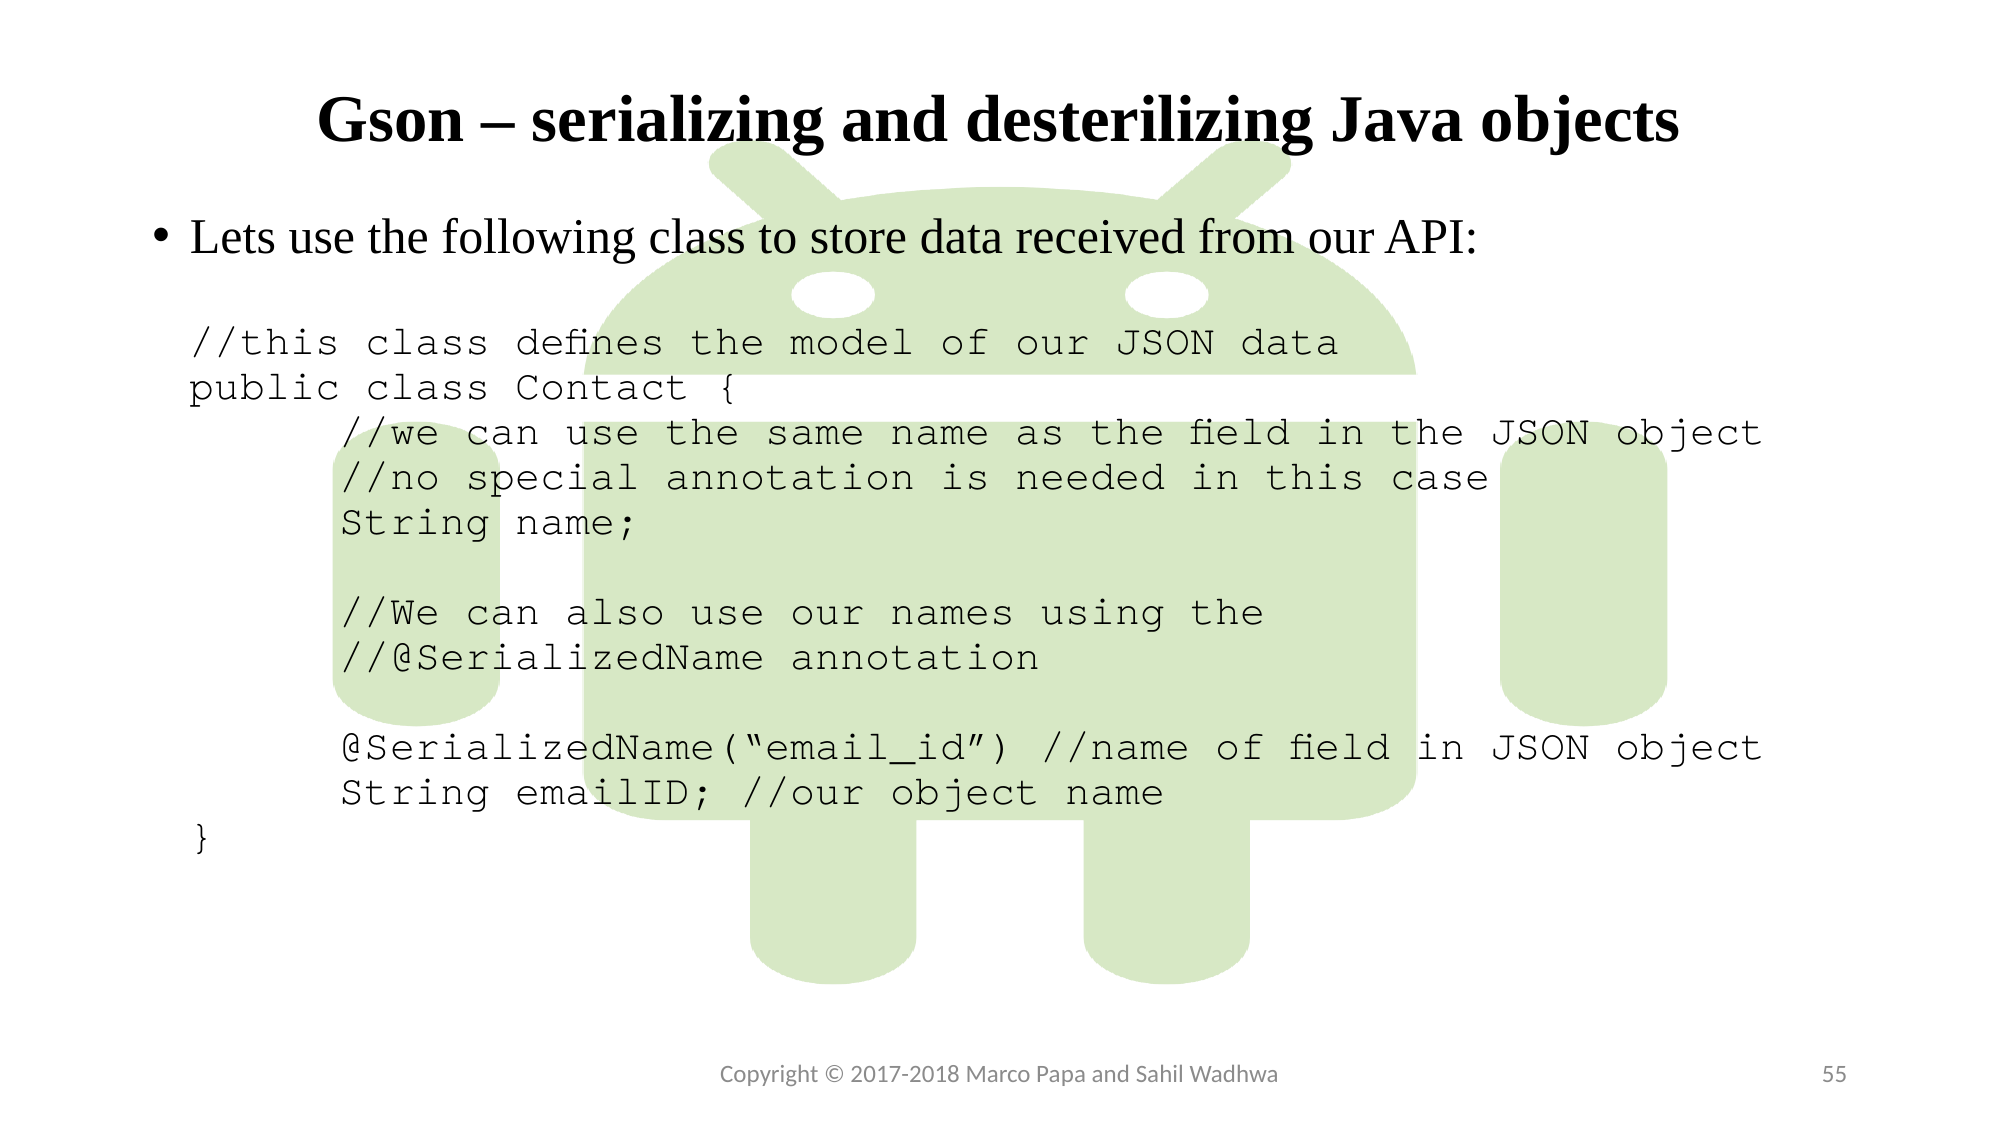

# Gson – serializing and desterilizing Java objects
Lets use the following class to store data received from our API:
//this class defines the model of our JSON data
public class Contact {
	//we can use the same name as the field in the JSON object
	//no special annotation is needed in this case
	String name;
	//We can also use our names using the
	//@SerializedName annotation
	@SerializedName(“email_id”) //name of field in JSON object
	String emailID; //our object name
}
Copyright © 2017-2018 Marco Papa and Sahil Wadhwa
55